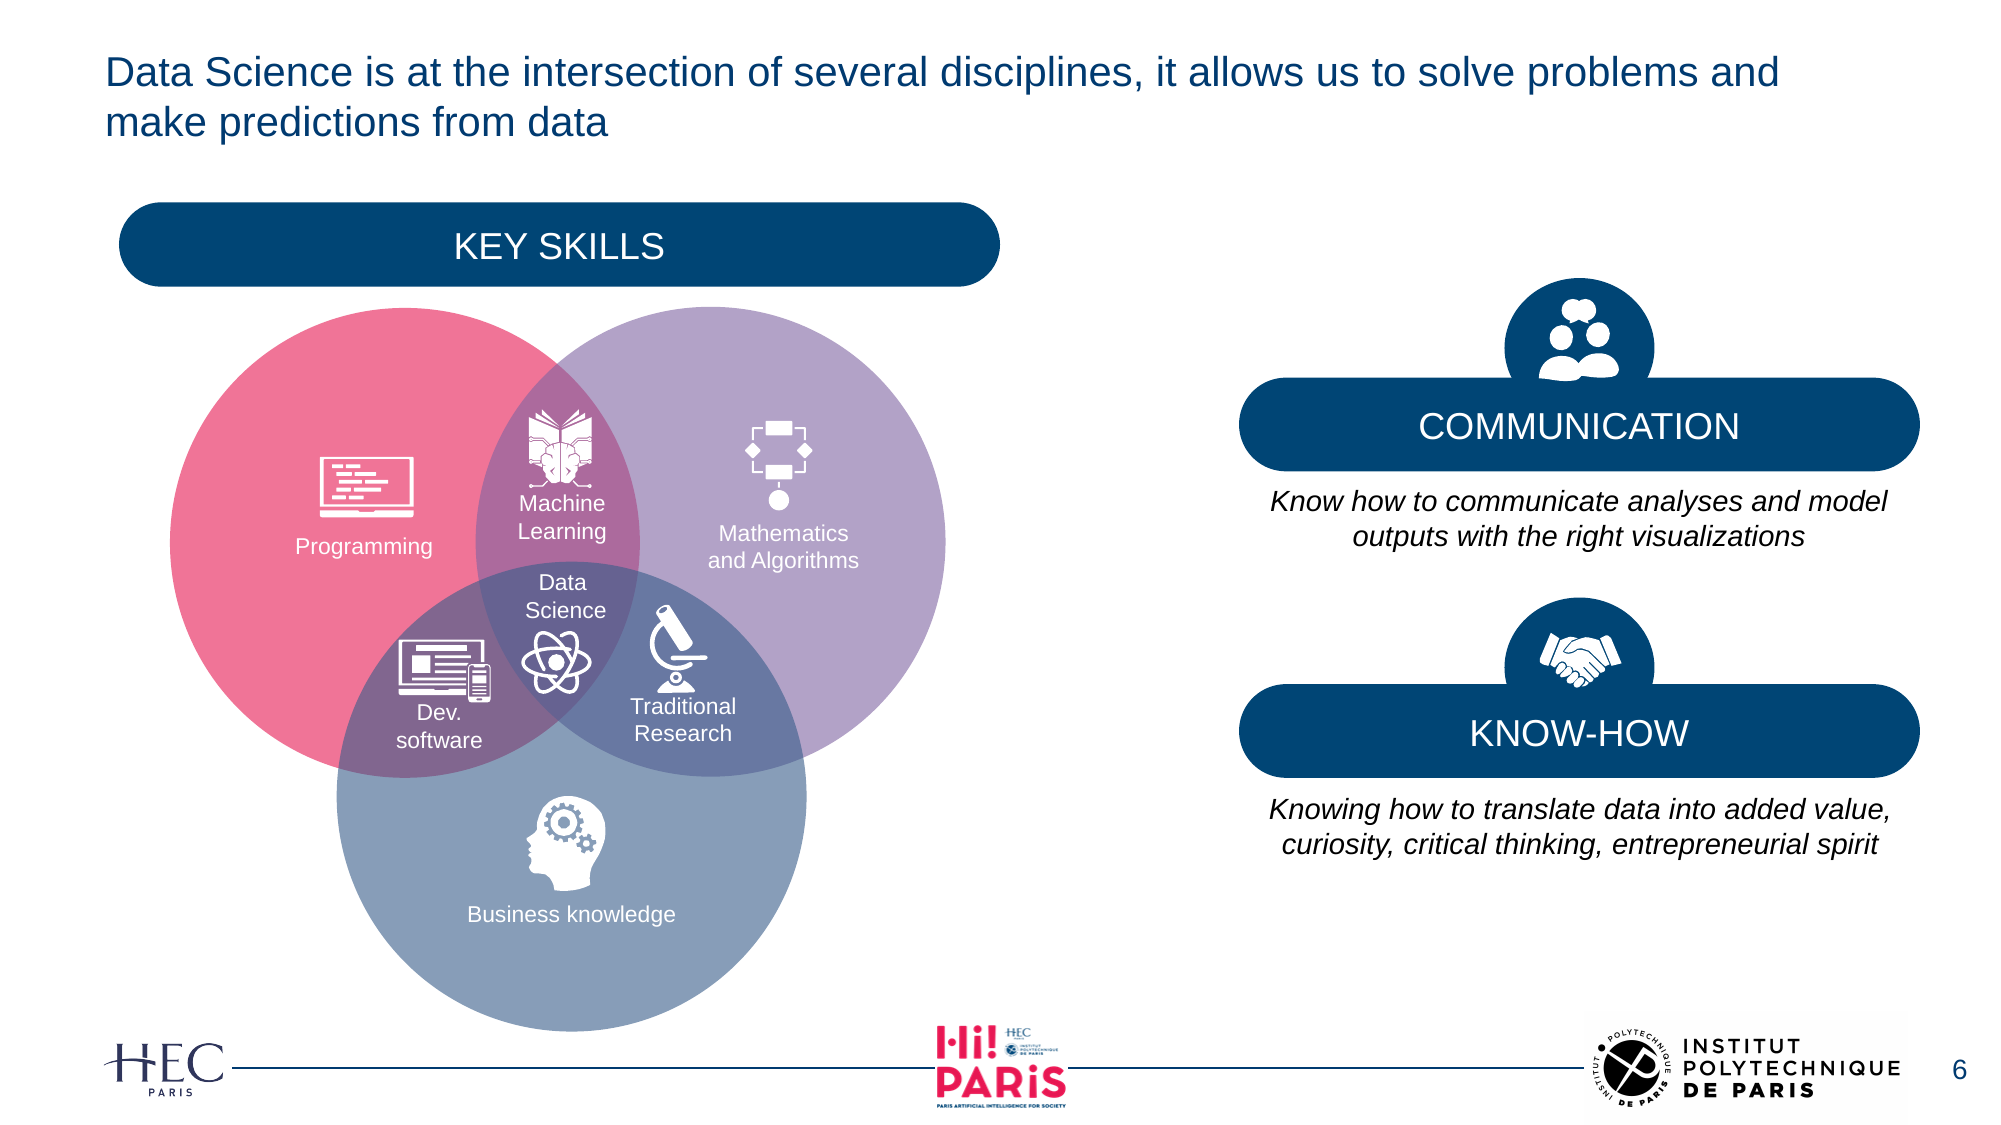

# Data Science is at the intersection of several disciplines, it allows us to solve problems and make predictions from data
KEY SKILLS

COMMUNICATION

Know how to communicate analyses and model outputs with the right visualizations
Machine Learning
Mathematics and Algorithms
Programming
Data
Science

Traditional Research
KNOW-HOW
Dev.
software
Knowing how to translate data into added value, curiosity, critical thinking, entrepreneurial spirit

Business knowledge